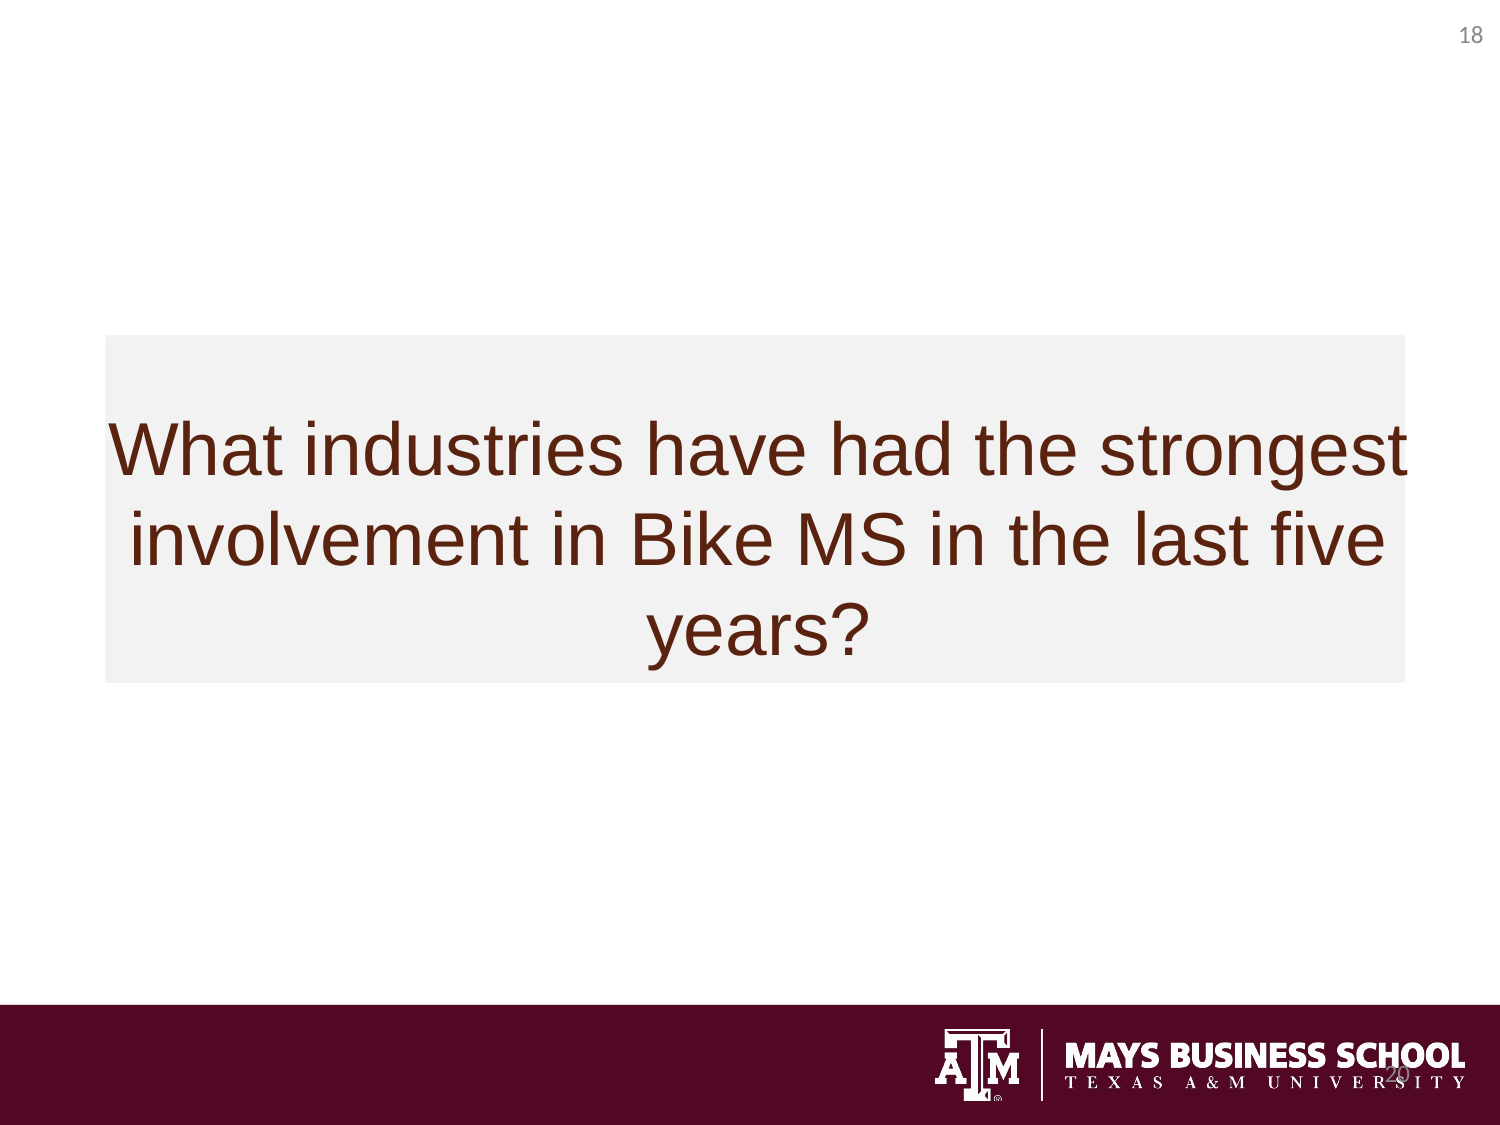

18

What industries have had the strongest involvement in Bike MS in the last five years?
20